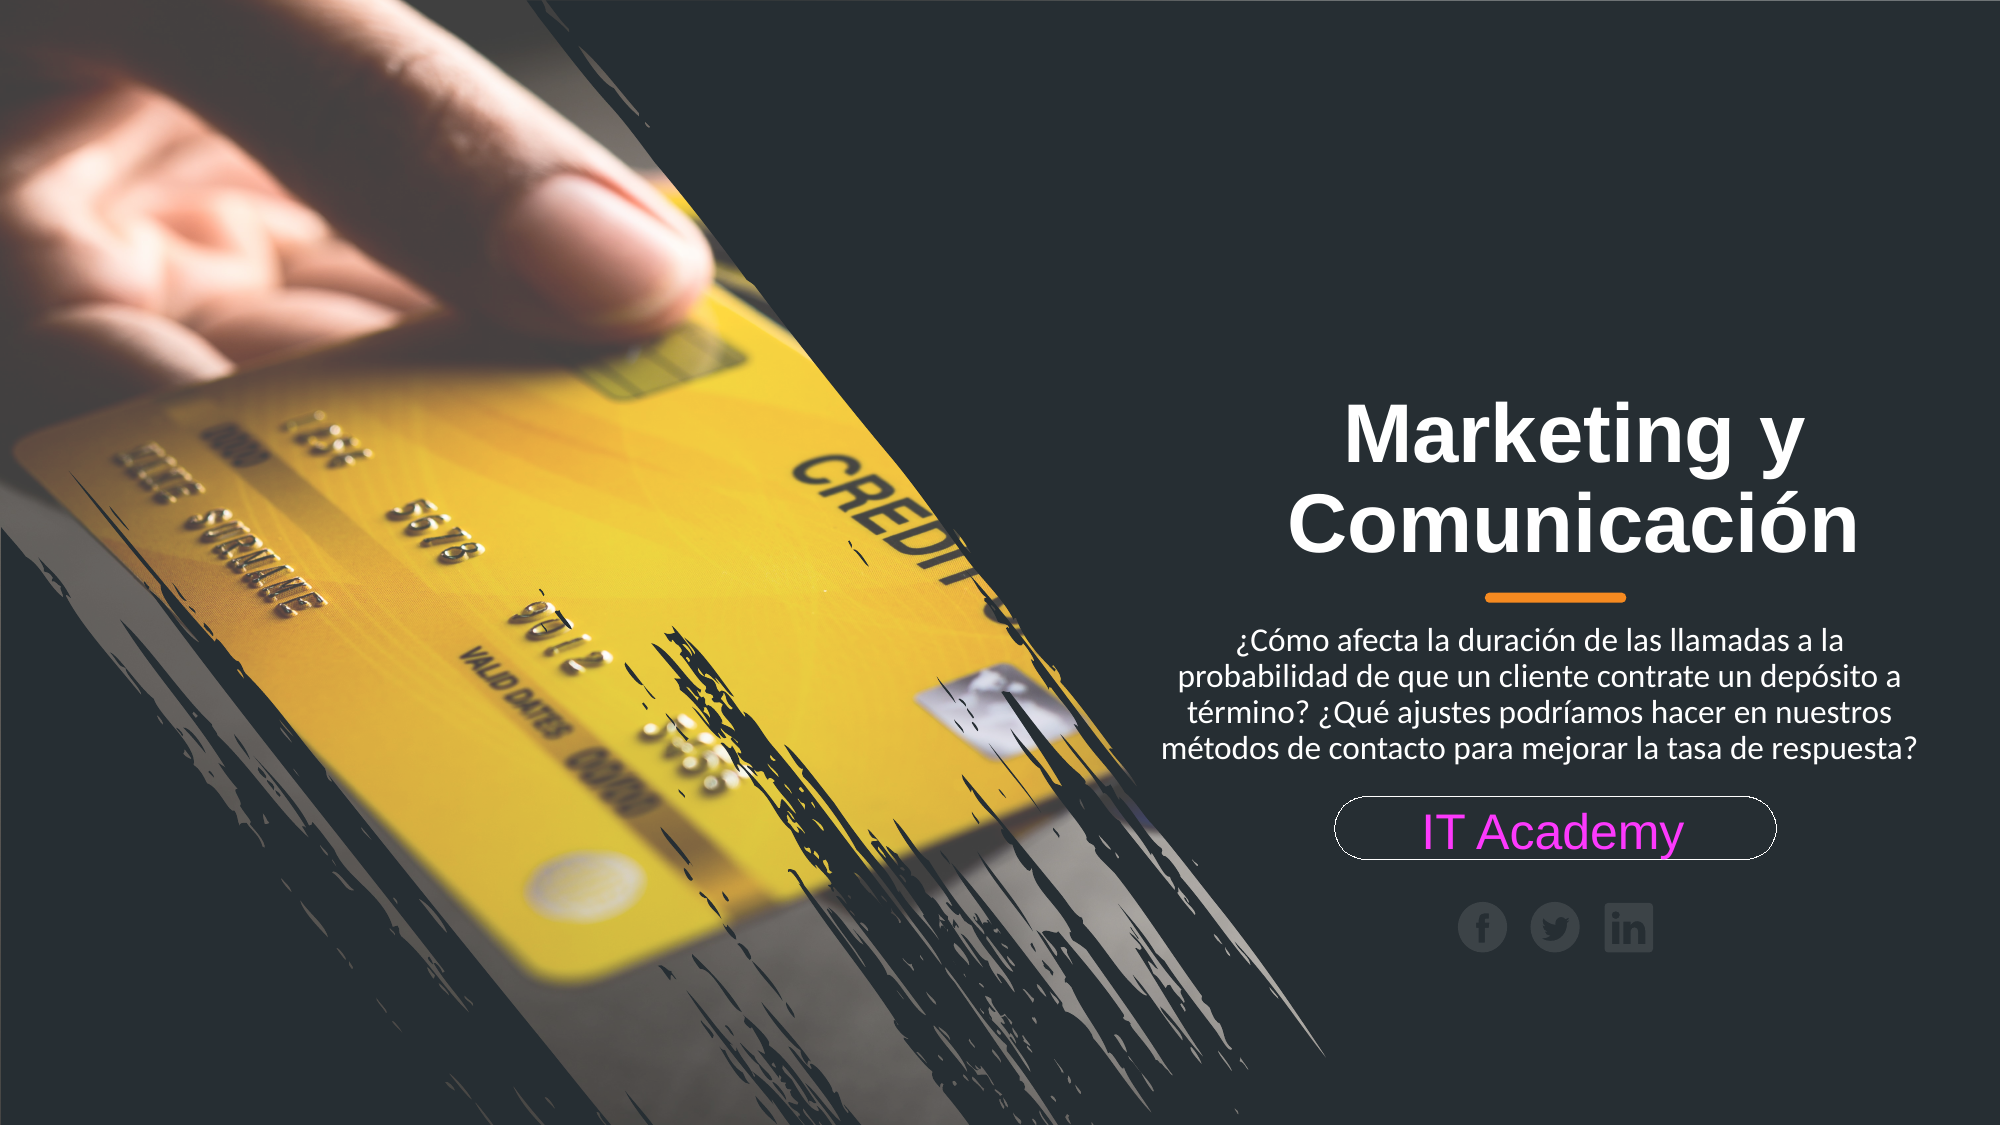

# Marketing y Comunicación
¿Cómo afecta la duración de las llamadas a la probabilidad de que un cliente contrate un depósito a término? ¿Qué ajustes podríamos hacer en nuestros métodos de contacto para mejorar la tasa de respuesta?
IT Academy